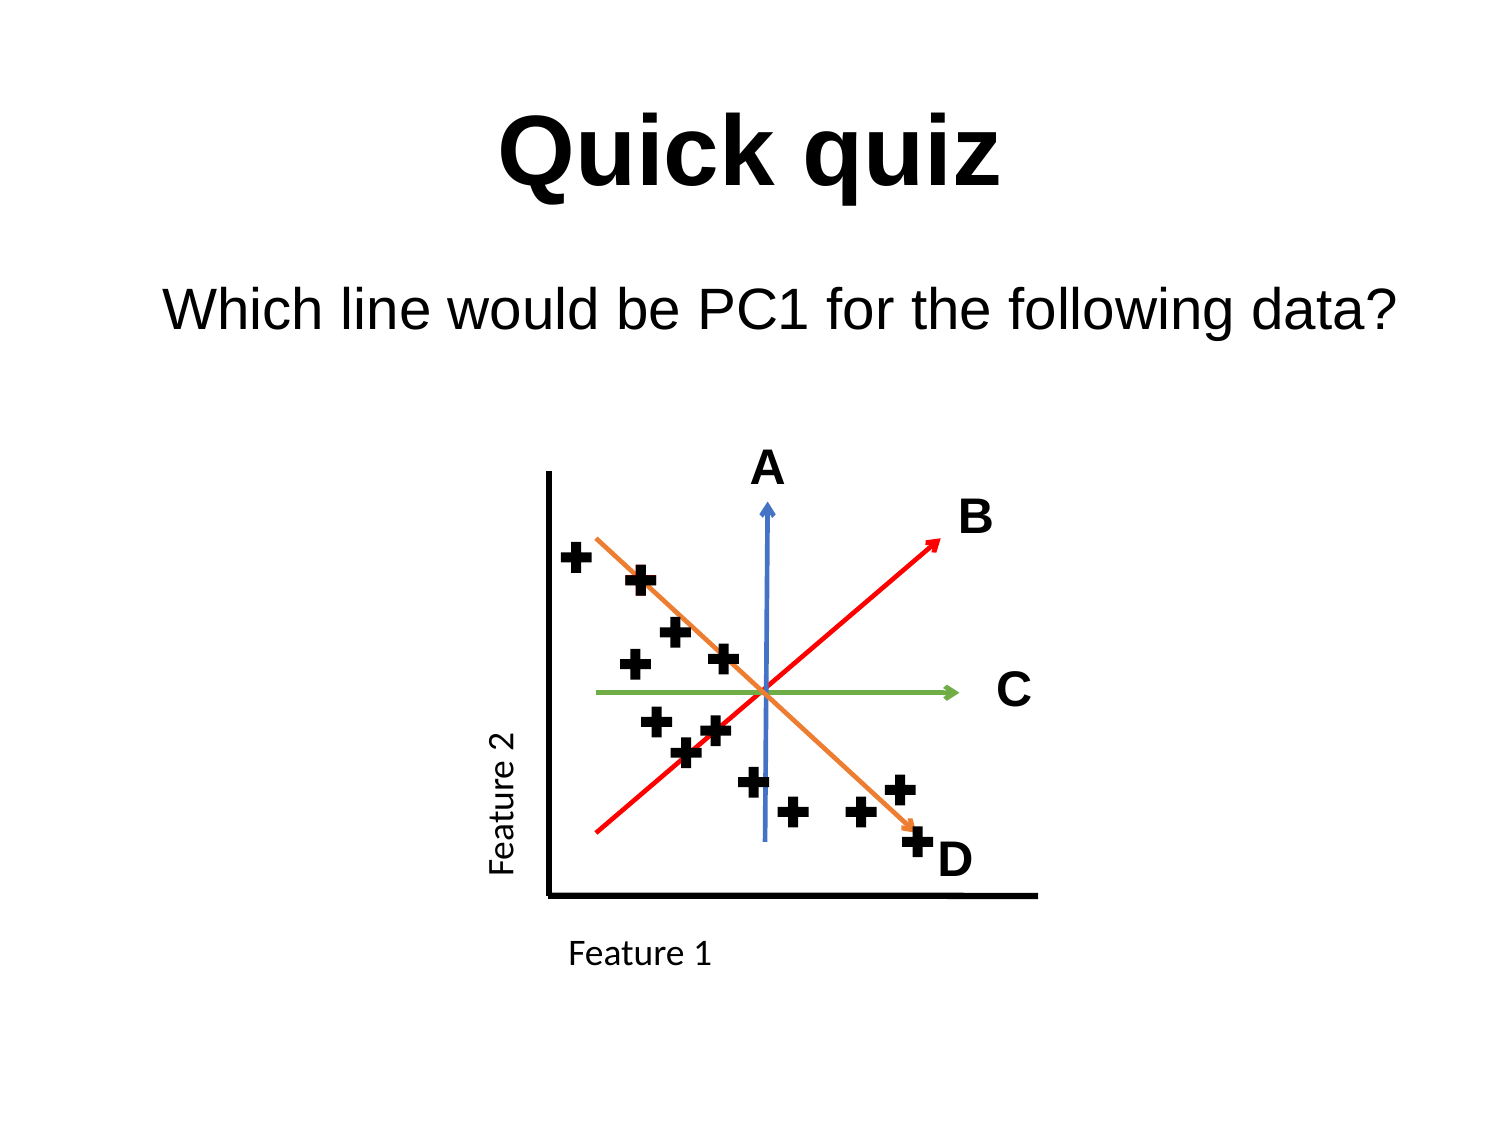

# Quick quiz
Which line would be PC1 for the following data?
A
B

C

Feature 2

D

Feature 1